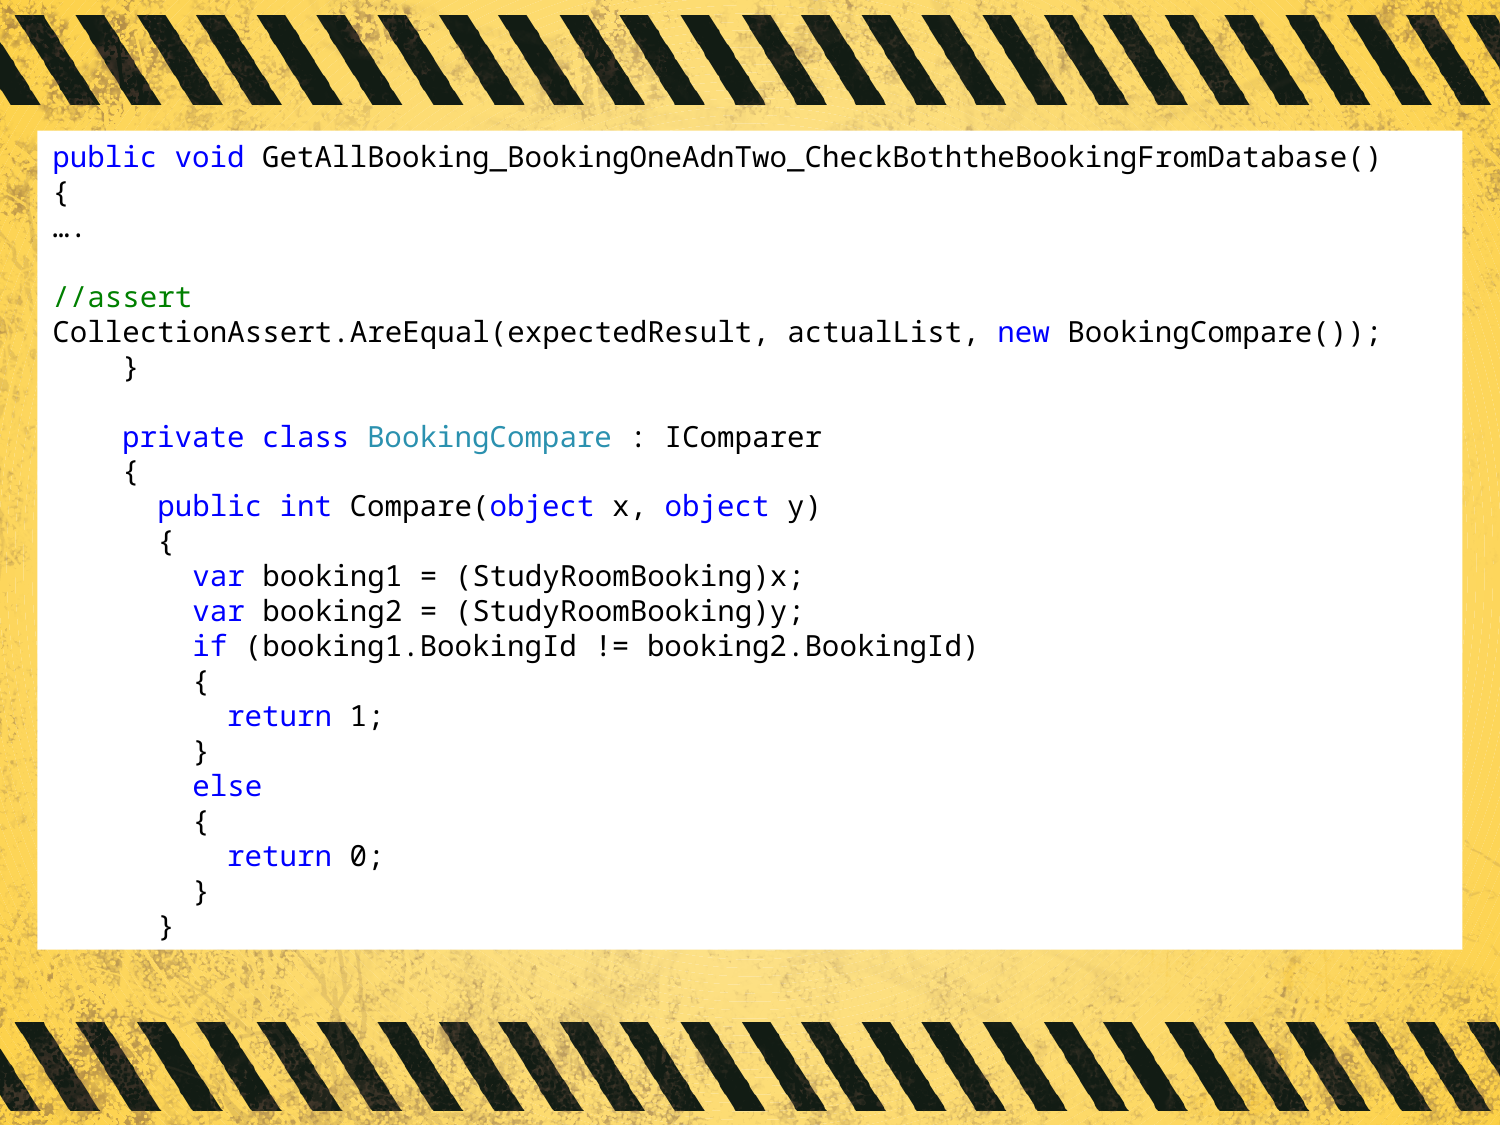

public void GetAllBooking_BookingOneAdnTwo_CheckBoththeBookingFromDatabase()
{
….

//assert
CollectionAssert.AreEqual(expectedResult, actualList, new BookingCompare());
    }

    private class BookingCompare : IComparer
    {
      public int Compare(object x, object y)
      {
        var booking1 = (StudyRoomBooking)x;
        var booking2 = (StudyRoomBooking)y;
        if (booking1.BookingId != booking2.BookingId)
        {
          return 1;
        }
        else
        {
          return 0;
        }
      }